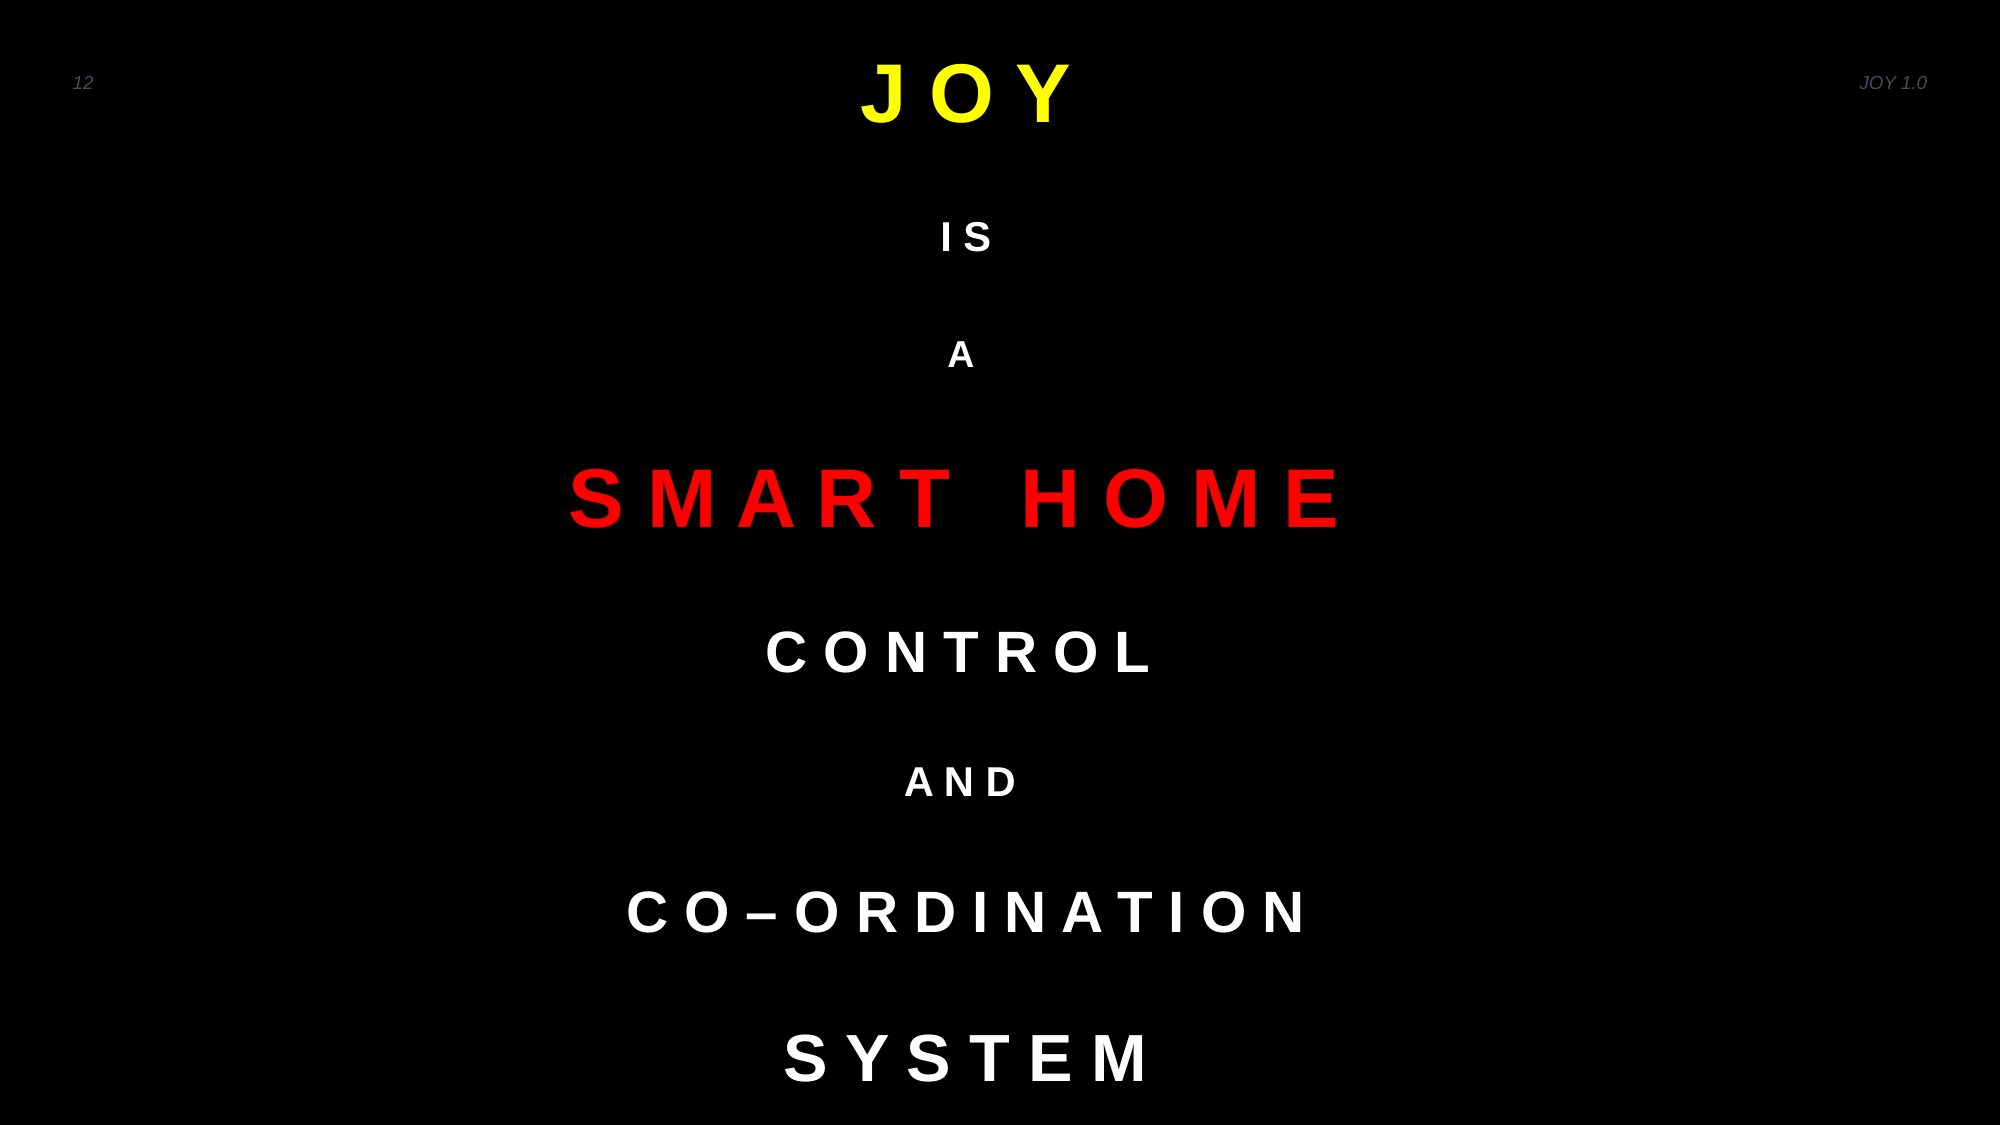

J O Y

I S

A

S M A R T   H O M E

C O N T R O L

A N D

C O – O R D I N A T I O N

S Y S T E M
JOY 1.0
12